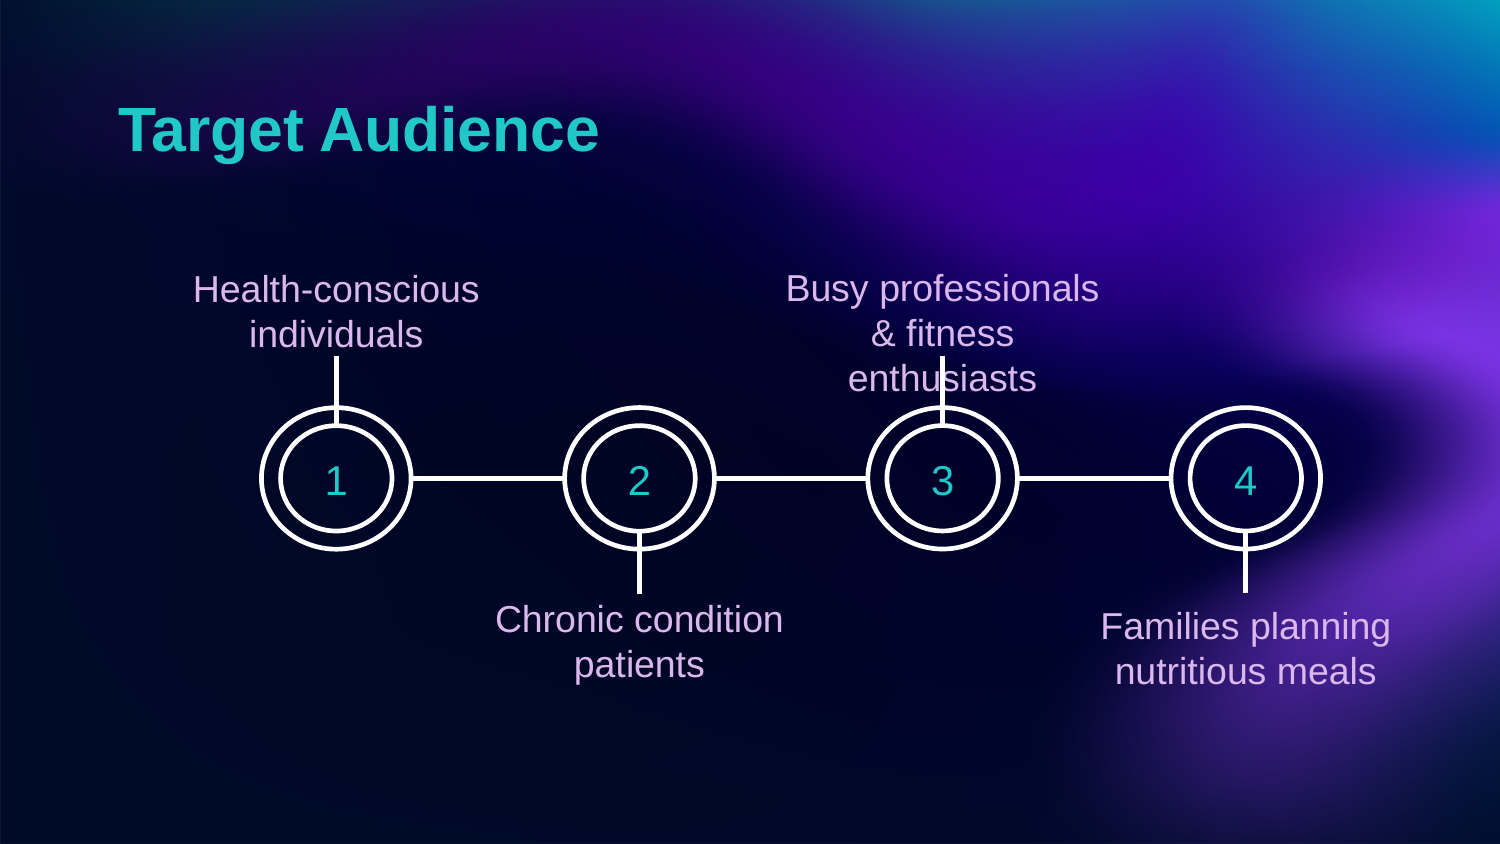

# Target Audience
Busy professionals & fitness enthusiasts
Health-conscious individuals

3

1

2

4
Chronic condition patients
Families planning nutritious meals